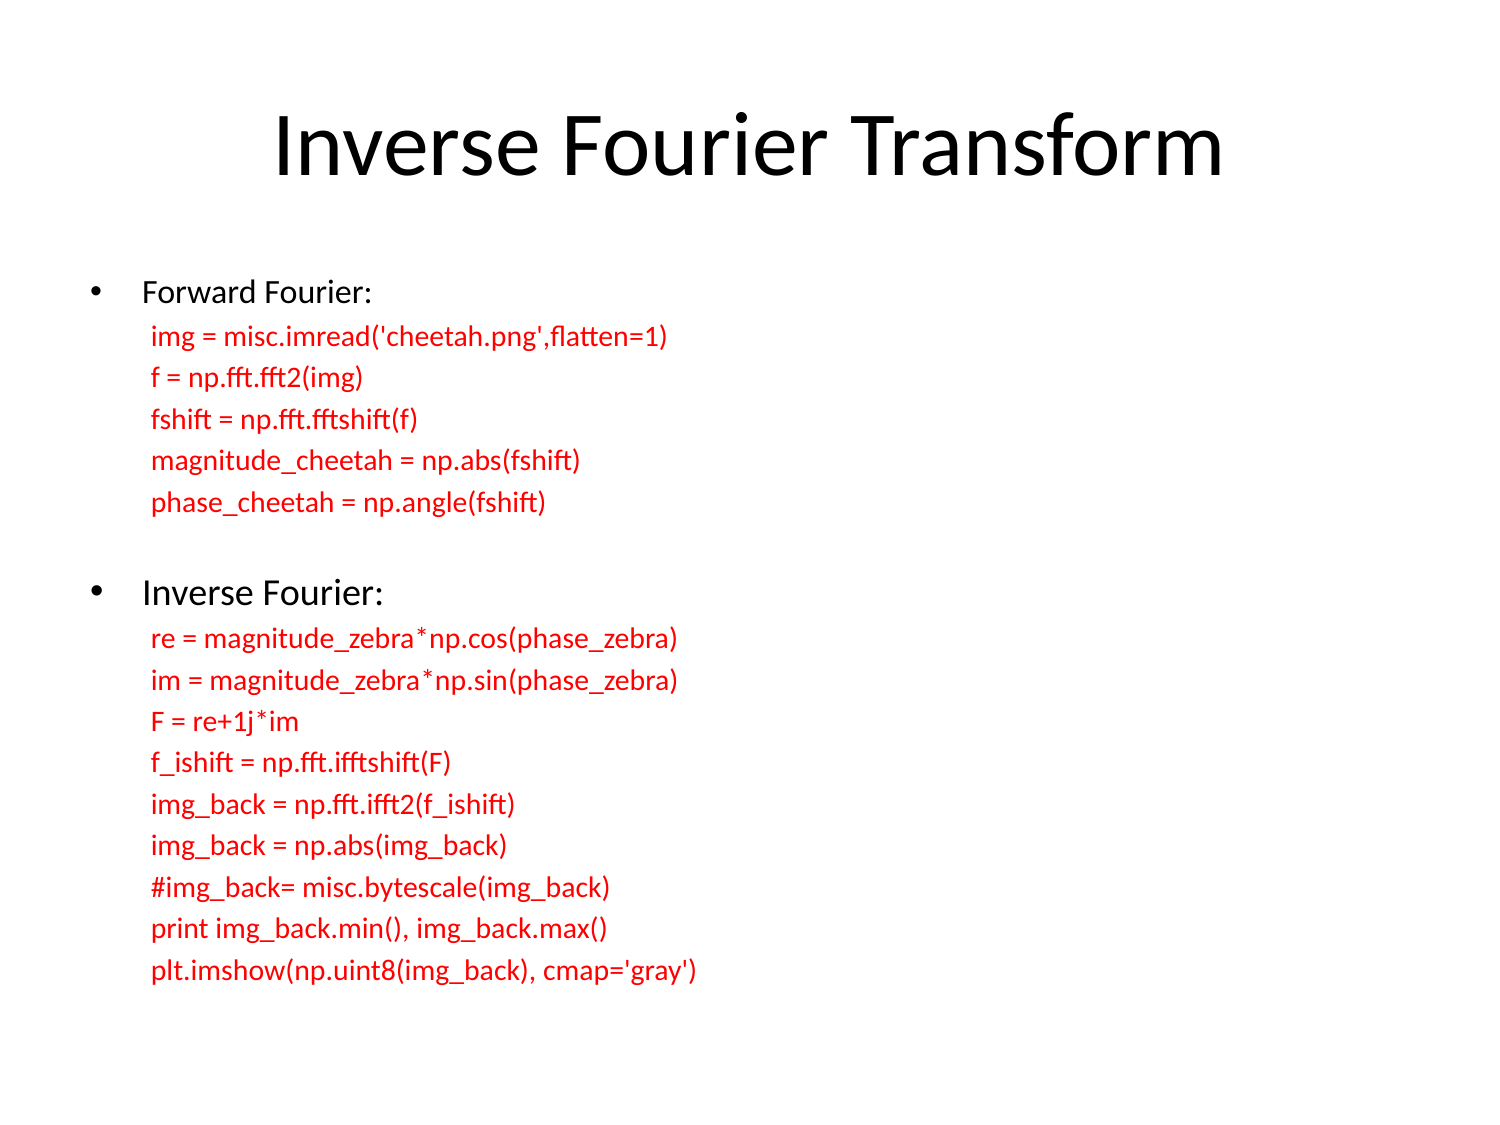

# Inverse Fourier Transform
Forward Fourier:
img = misc.imread('cheetah.png',flatten=1)
f = np.fft.fft2(img)
fshift = np.fft.fftshift(f)
magnitude_cheetah = np.abs(fshift)
phase_cheetah = np.angle(fshift)

Inverse Fourier:
re = magnitude_zebra*np.cos(phase_zebra)
im = magnitude_zebra*np.sin(phase_zebra)
F = re+1j*im
f_ishift = np.fft.ifftshift(F)
img_back = np.fft.ifft2(f_ishift)
img_back = np.abs(img_back)
#img_back= misc.bytescale(img_back)
print img_back.min(), img_back.max()
plt.imshow(np.uint8(img_back), cmap='gray')